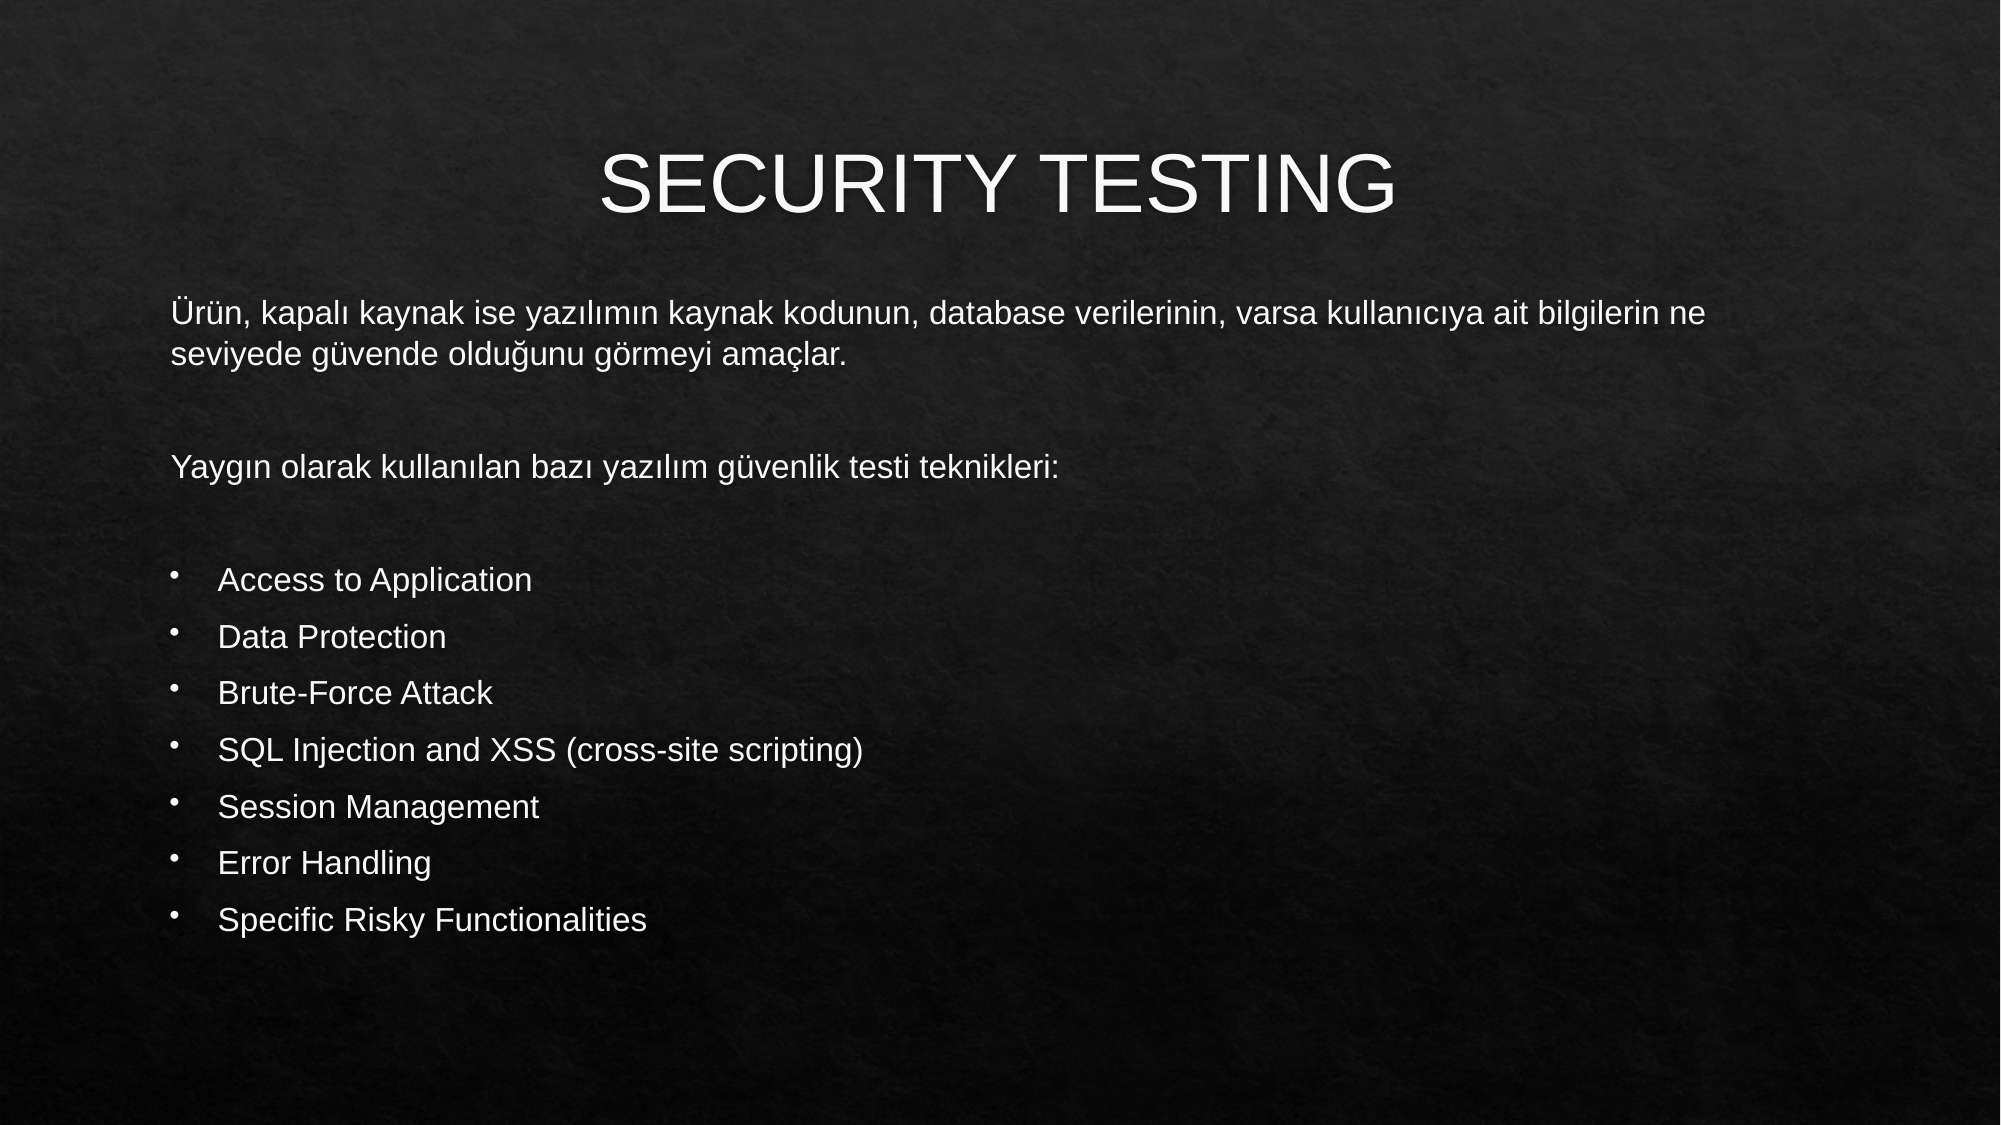

# SECURITY TESTING
Ürün, kapalı kaynak ise yazılımın kaynak kodunun, database verilerinin, varsa kullanıcıya ait bilgilerin ne seviyede güvende olduğunu görmeyi amaçlar.

Yaygın olarak kullanılan bazı yazılım güvenlik testi teknikleri:

Access to Application
Data Protection
Brute-Force Attack
SQL Injection and XSS (cross-site scripting)
Session Management
Error Handling
Specific Risky Functionalities